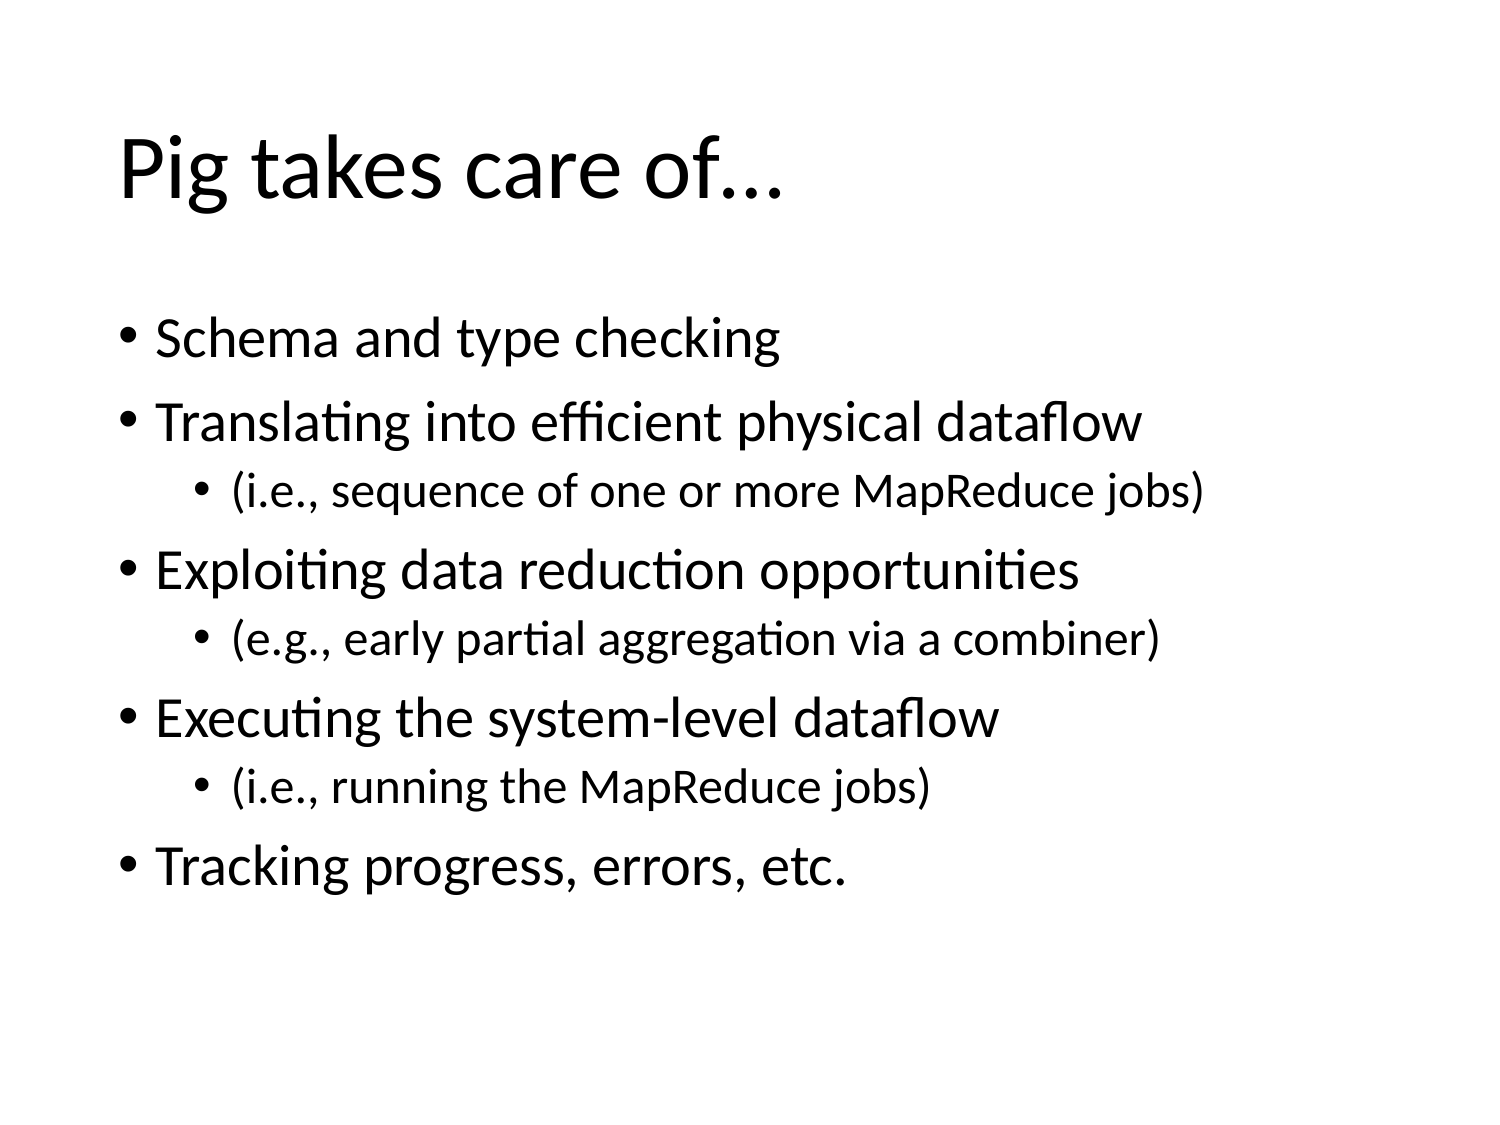

# Pig takes care of…
Schema and type checking
Translating into efficient physical dataflow
(i.e., sequence of one or more MapReduce jobs)
Exploiting data reduction opportunities
(e.g., early partial aggregation via a combiner)
Executing the system-level dataflow
(i.e., running the MapReduce jobs)
Tracking progress, errors, etc.